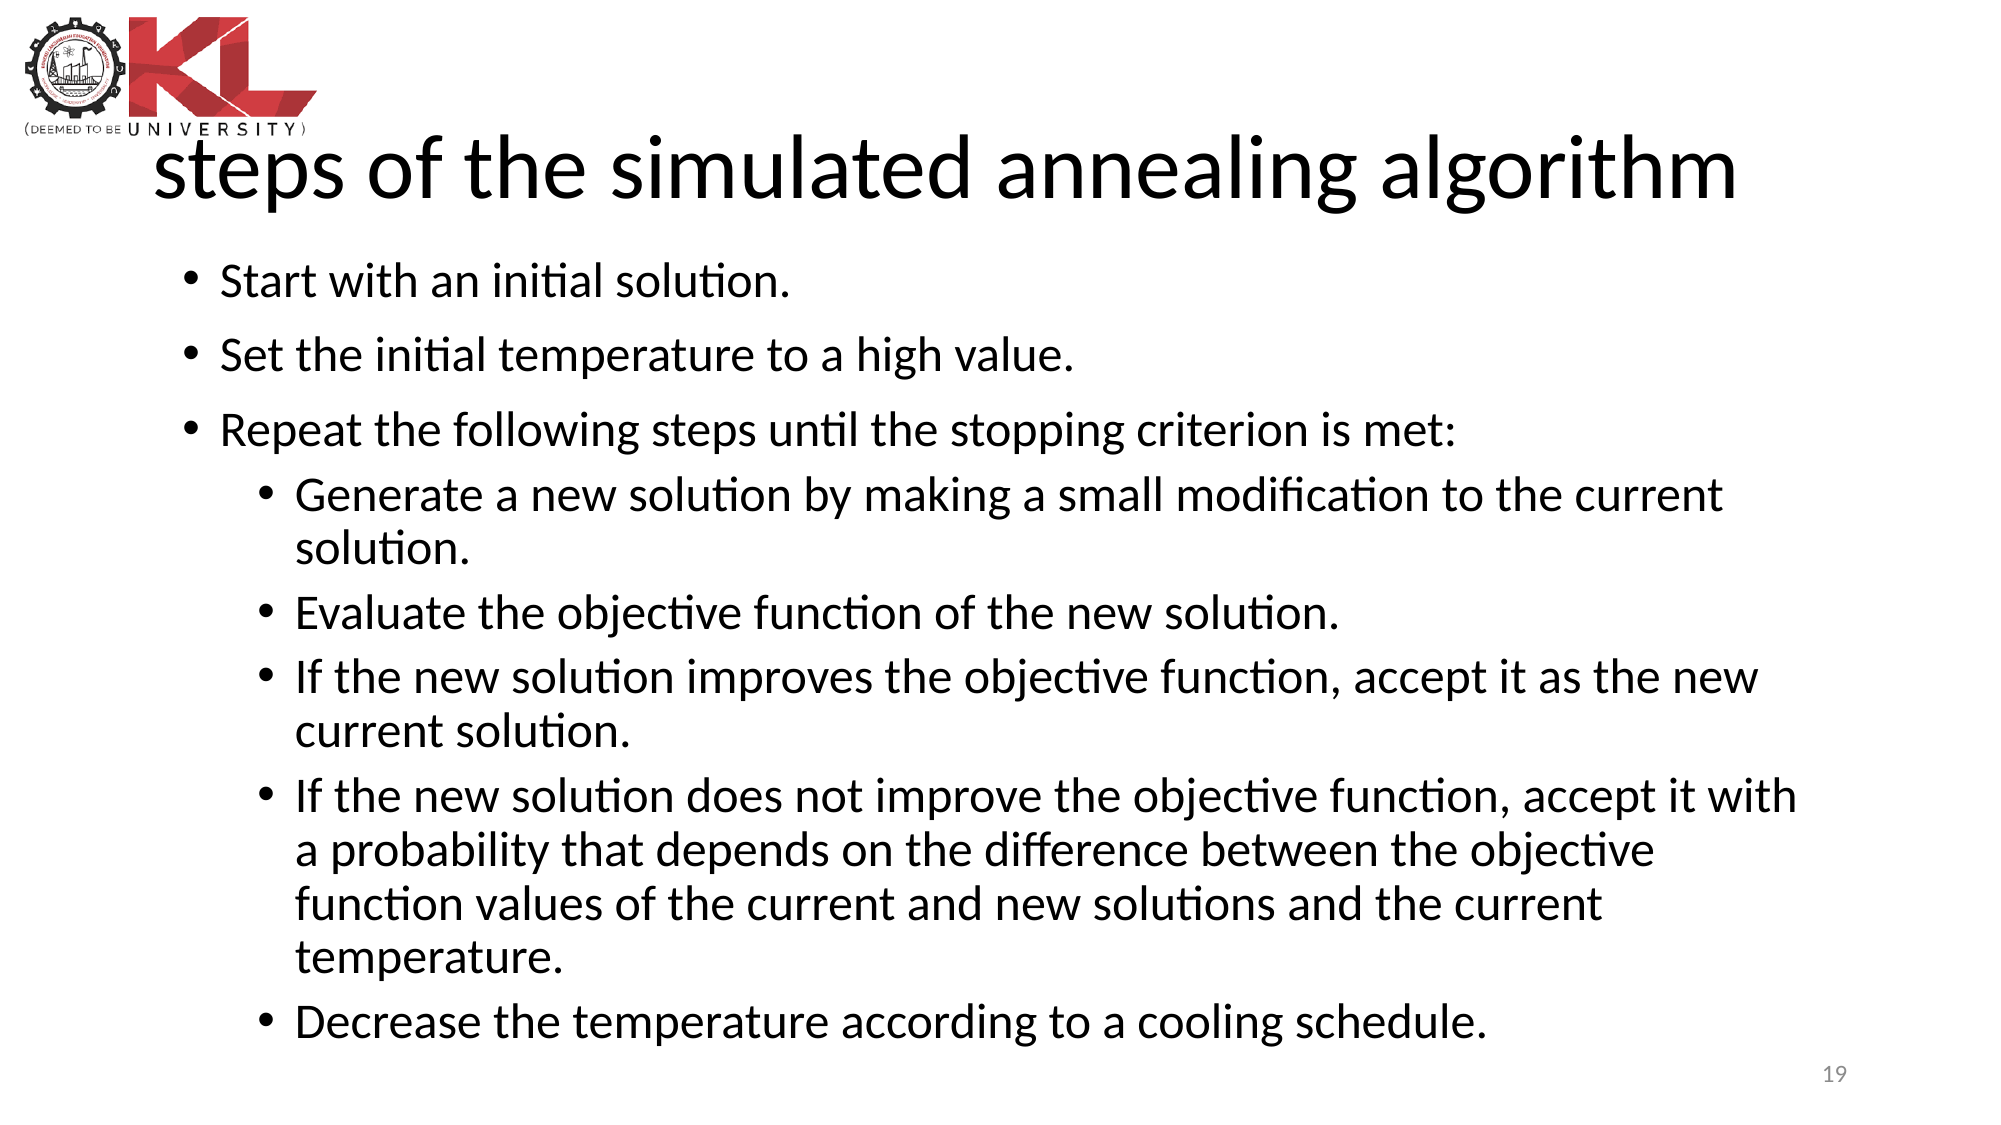

# steps of the simulated annealing algorithm
Start with an initial solution.
Set the initial temperature to a high value.
Repeat the following steps until the stopping criterion is met:
Generate a new solution by making a small modification to the current solution.
Evaluate the objective function of the new solution.
If the new solution improves the objective function, accept it as the new current solution.
If the new solution does not improve the objective function, accept it with a probability that depends on the difference between the objective function values of the current and new solutions and the current temperature.
Decrease the temperature according to a cooling schedule.

19